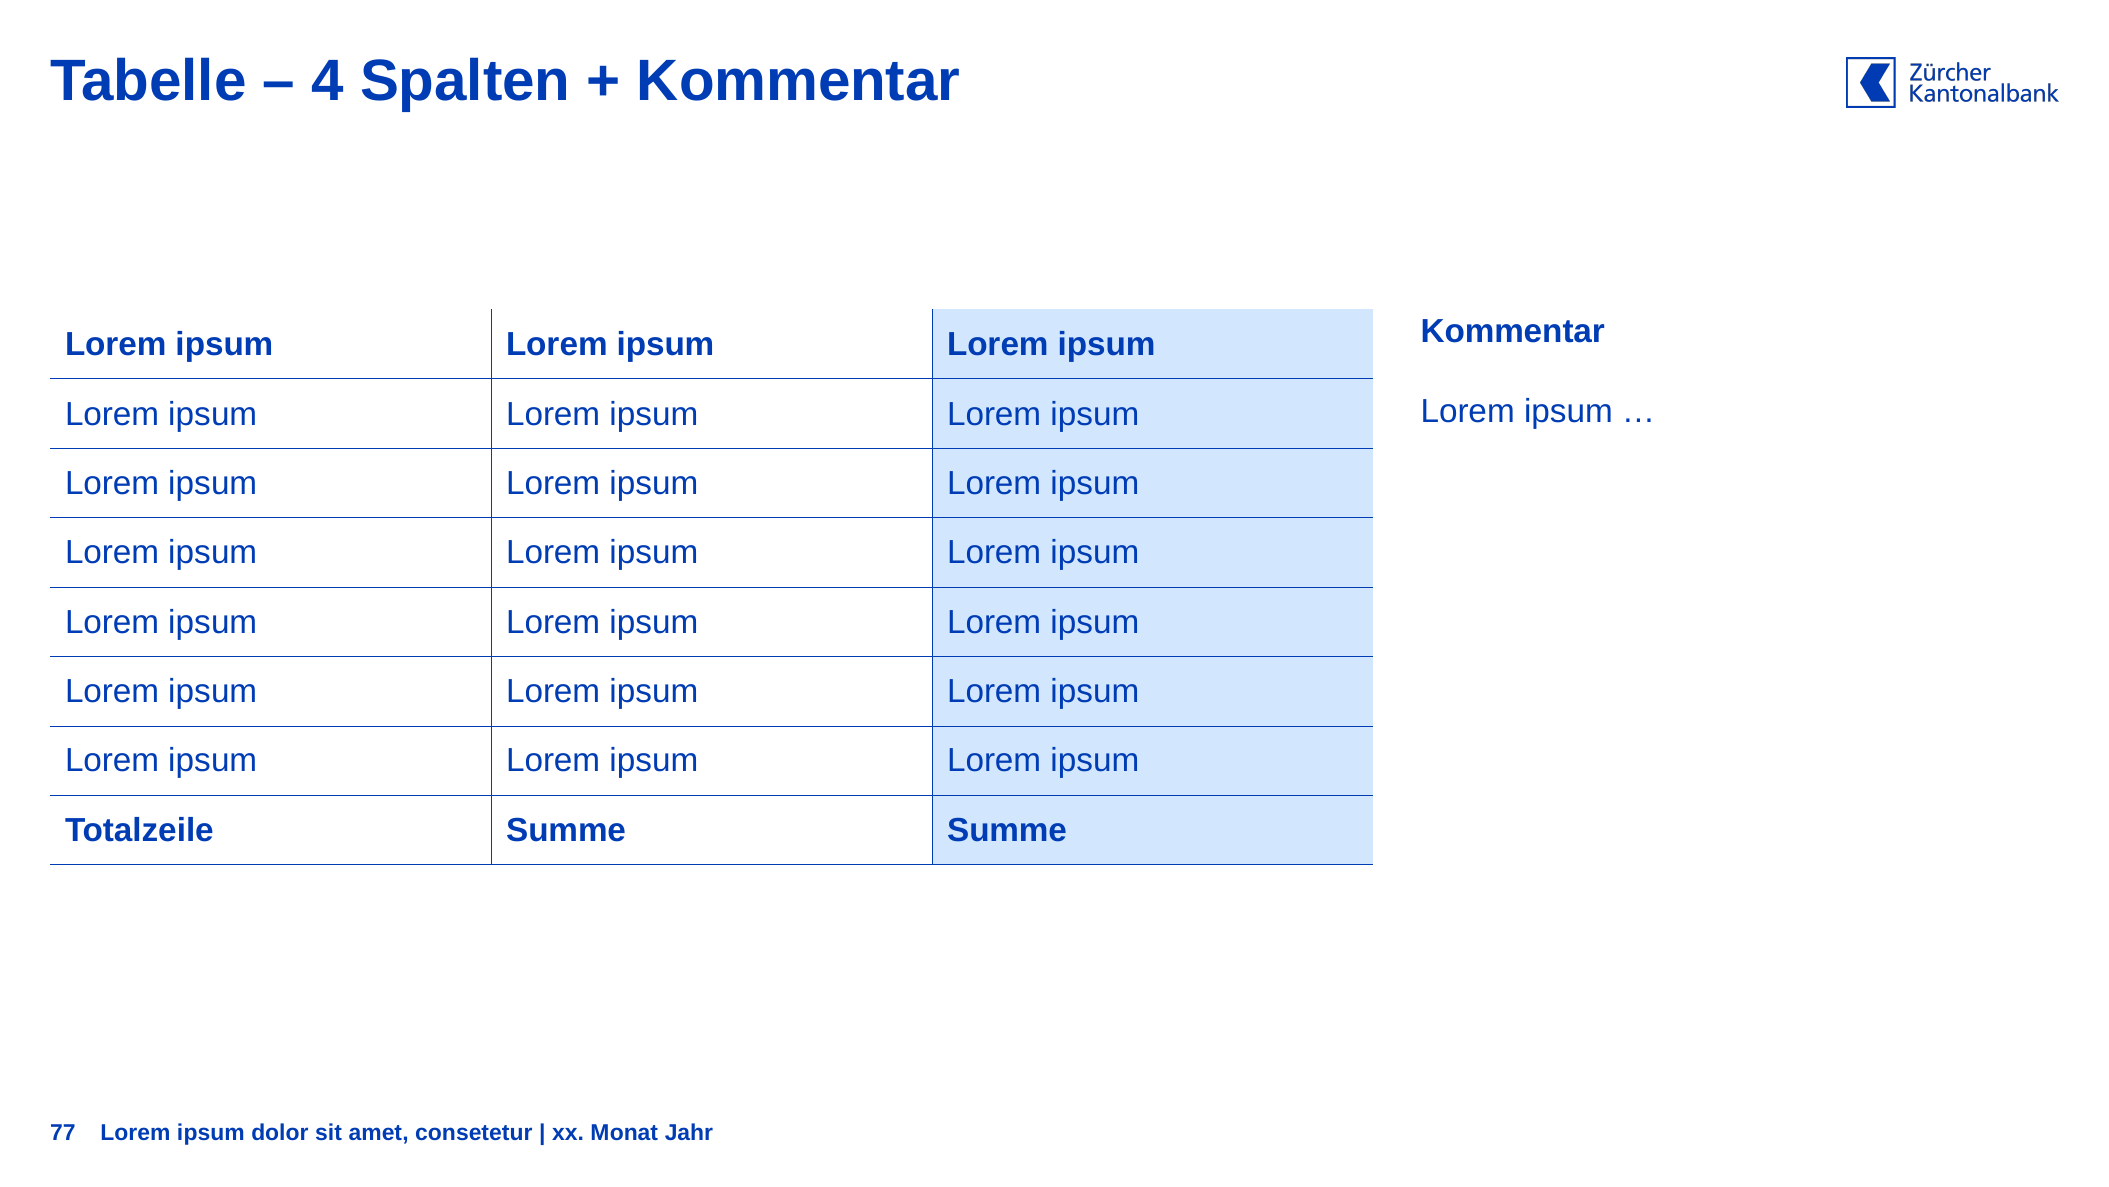

# Tabelle – 4 Spalten + Kommentar
| Lorem ipsum | Lorem ipsum | Lorem ipsum |
| --- | --- | --- |
| Lorem ipsum | Lorem ipsum | Lorem ipsum |
| Lorem ipsum | Lorem ipsum | Lorem ipsum |
| Lorem ipsum | Lorem ipsum | Lorem ipsum |
| Lorem ipsum | Lorem ipsum | Lorem ipsum |
| Lorem ipsum | Lorem ipsum | Lorem ipsum |
| Lorem ipsum | Lorem ipsum | Lorem ipsum |
| Totalzeile | Summe | Summe |
Kommentar

Lorem ipsum …
77
Lorem ipsum dolor sit amet, consetetur | xx. Monat Jahr